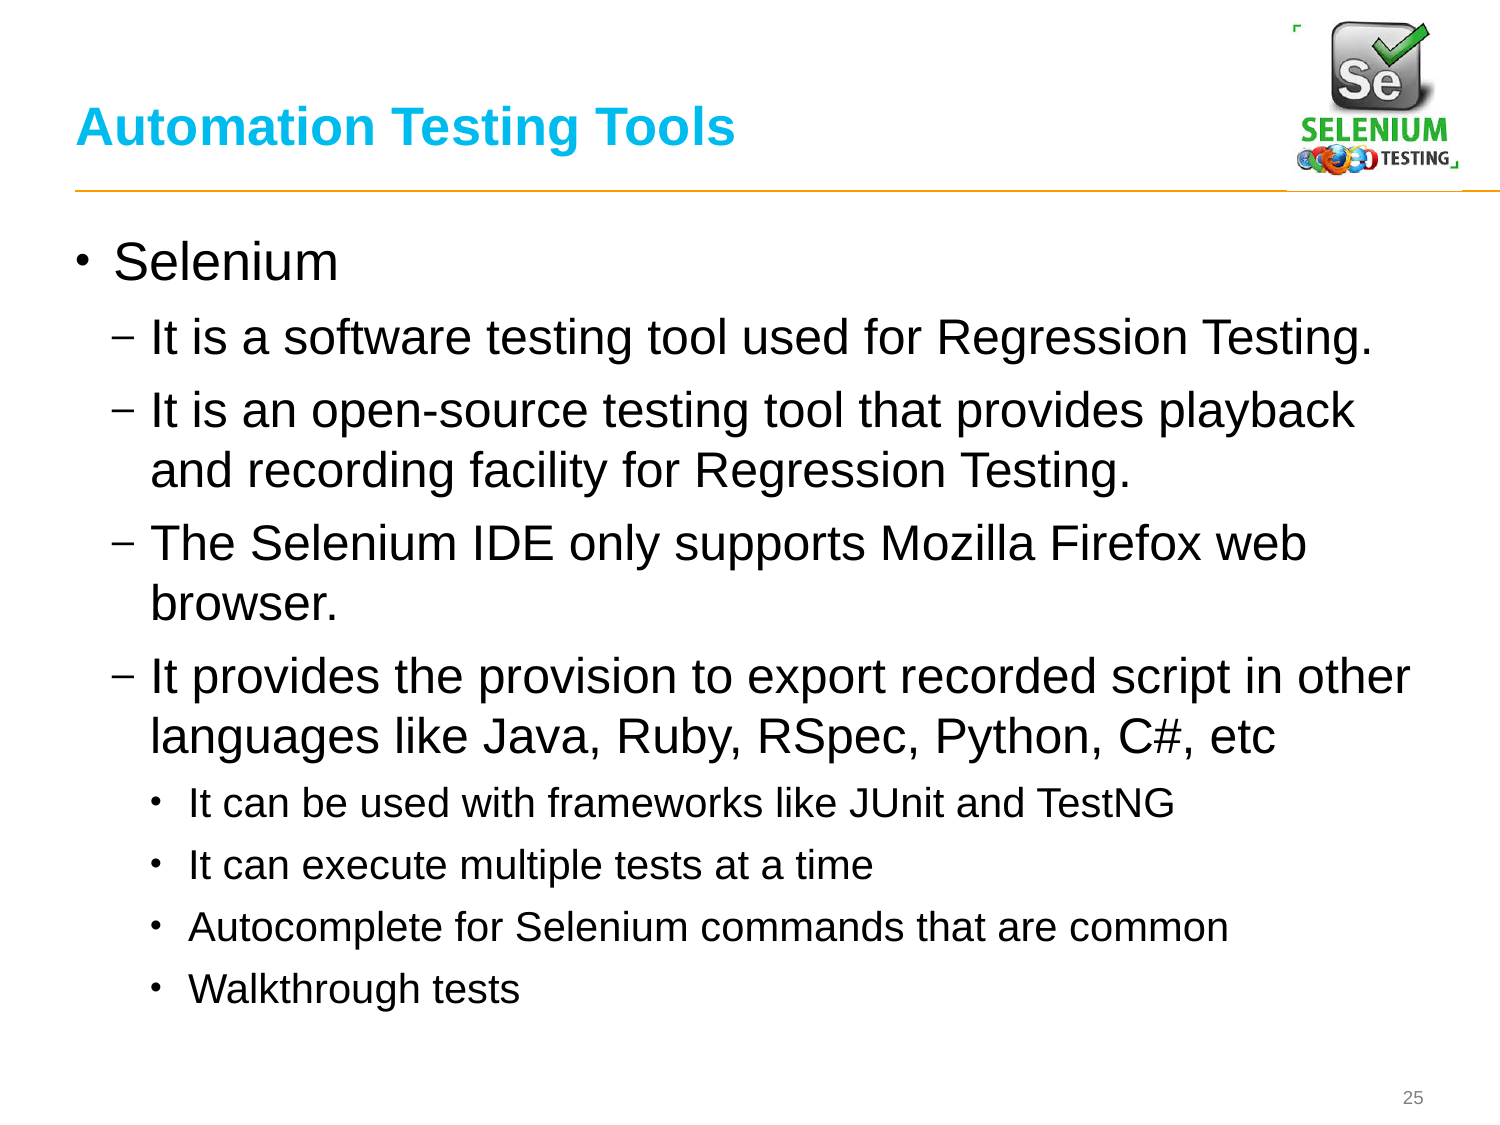

# Automation Testing Tools
Selenium
It is a software testing tool used for Regression Testing.
It is an open-source testing tool that provides playback and recording facility for Regression Testing.
The Selenium IDE only supports Mozilla Firefox web browser.
It provides the provision to export recorded script in other languages like Java, Ruby, RSpec, Python, C#, etc
It can be used with frameworks like JUnit and TestNG
It can execute multiple tests at a time
Autocomplete for Selenium commands that are common
Walkthrough tests